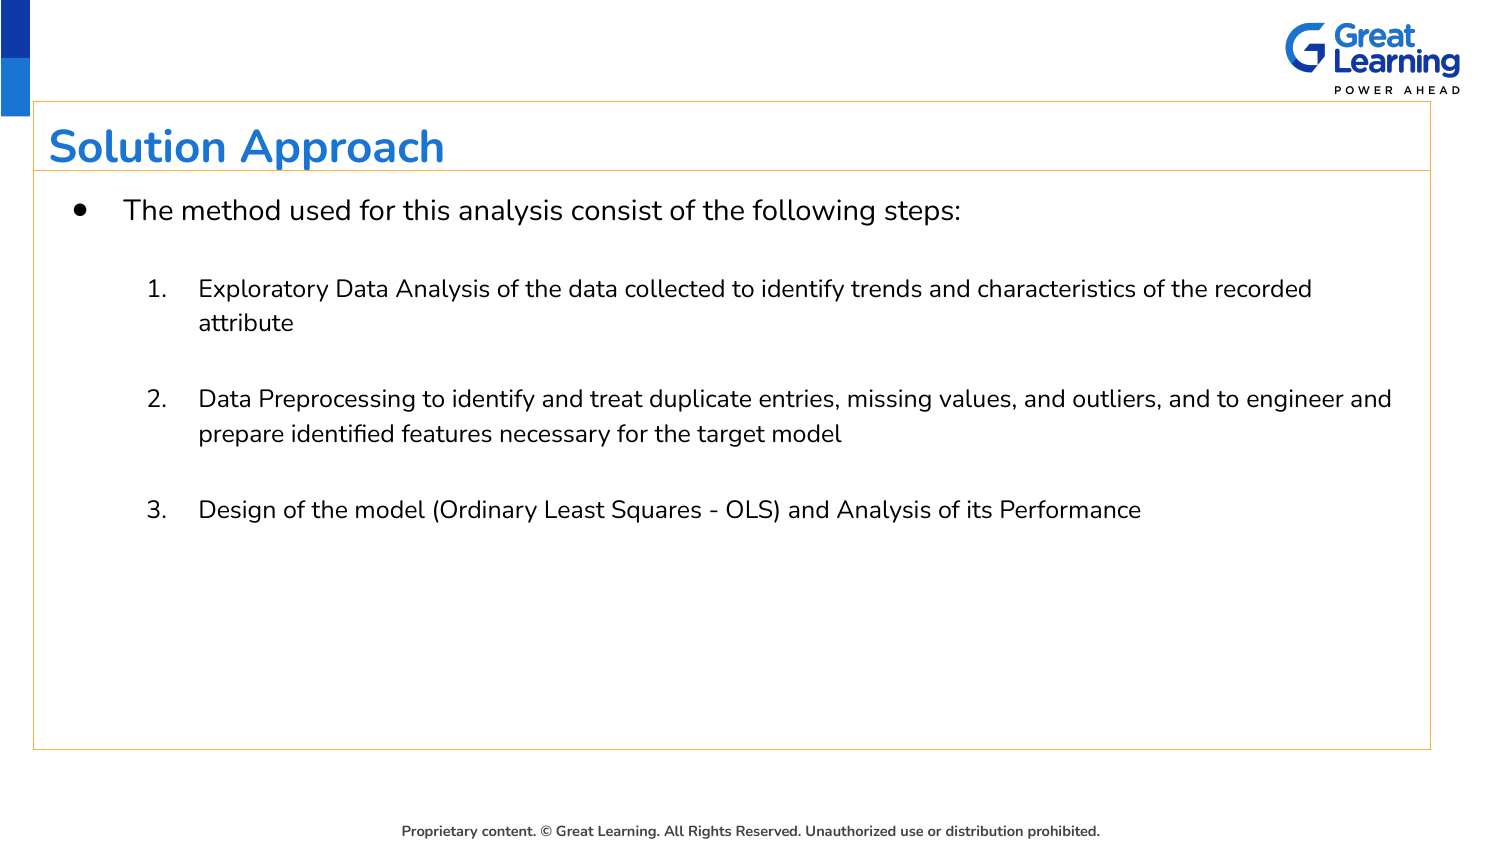

# Solution Approach
The method used for this analysis consist of the following steps:
Exploratory Data Analysis of the data collected to identify trends and characteristics of the recorded attribute
Data Preprocessing to identify and treat duplicate entries, missing values, and outliers, and to engineer and prepare identified features necessary for the target model
Design of the model (Ordinary Least Squares - OLS) and Analysis of its Performance